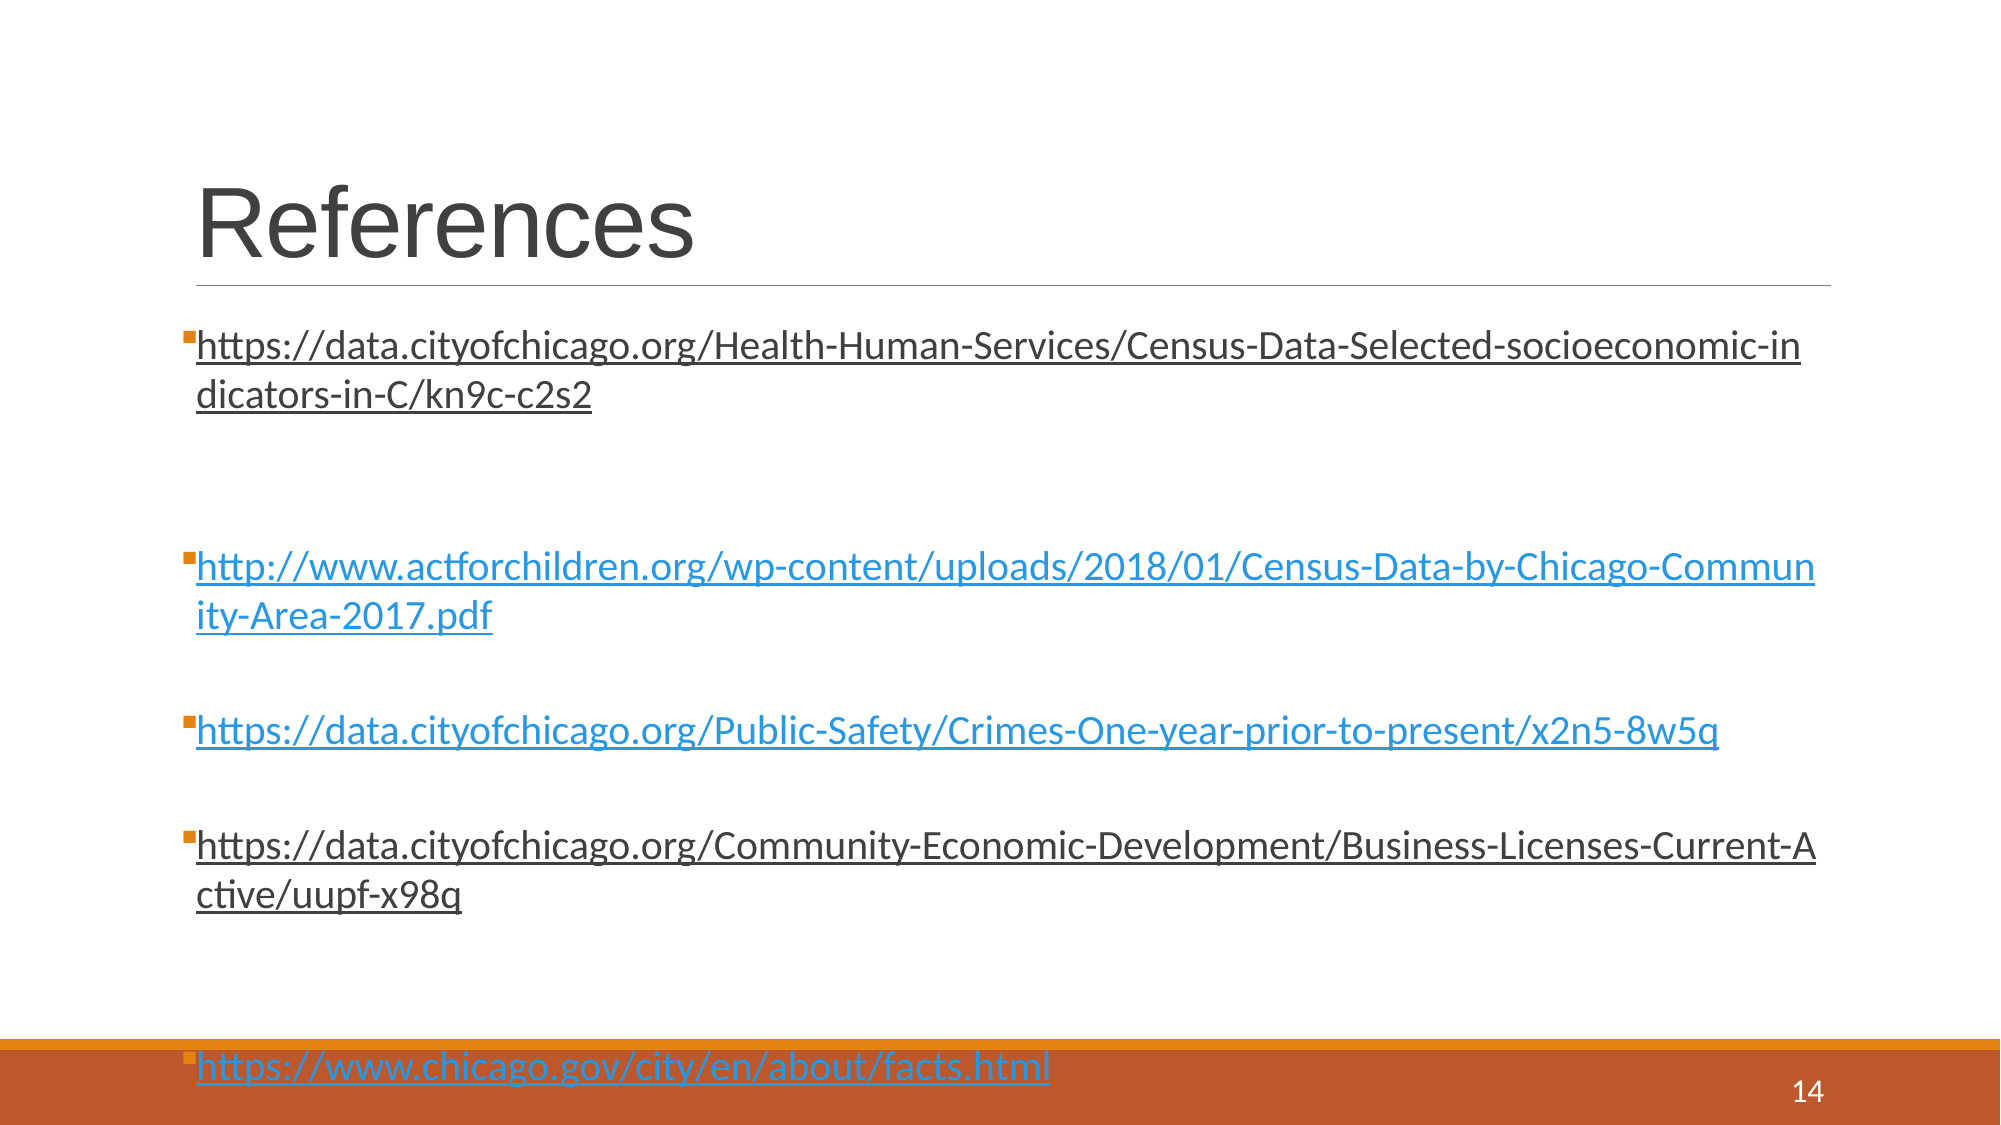

# References
https://data.cityofchicago.org/Health-Human-Services/Census-Data-Selected-socioeconomic-indicators-in-C/kn9c-c2s2

http://www.actforchildren.org/wp-content/uploads/2018/01/Census-Data-by-Chicago-Community-Area-2017.pdf

https://data.cityofchicago.org/Public-Safety/Crimes-One-year-prior-to-present/x2n5-8w5q

https://data.cityofchicago.org/Community-Economic-Development/Business-Licenses-Current-Active/uupf-x98q

https://www.chicago.gov/city/en/about/facts.html

14